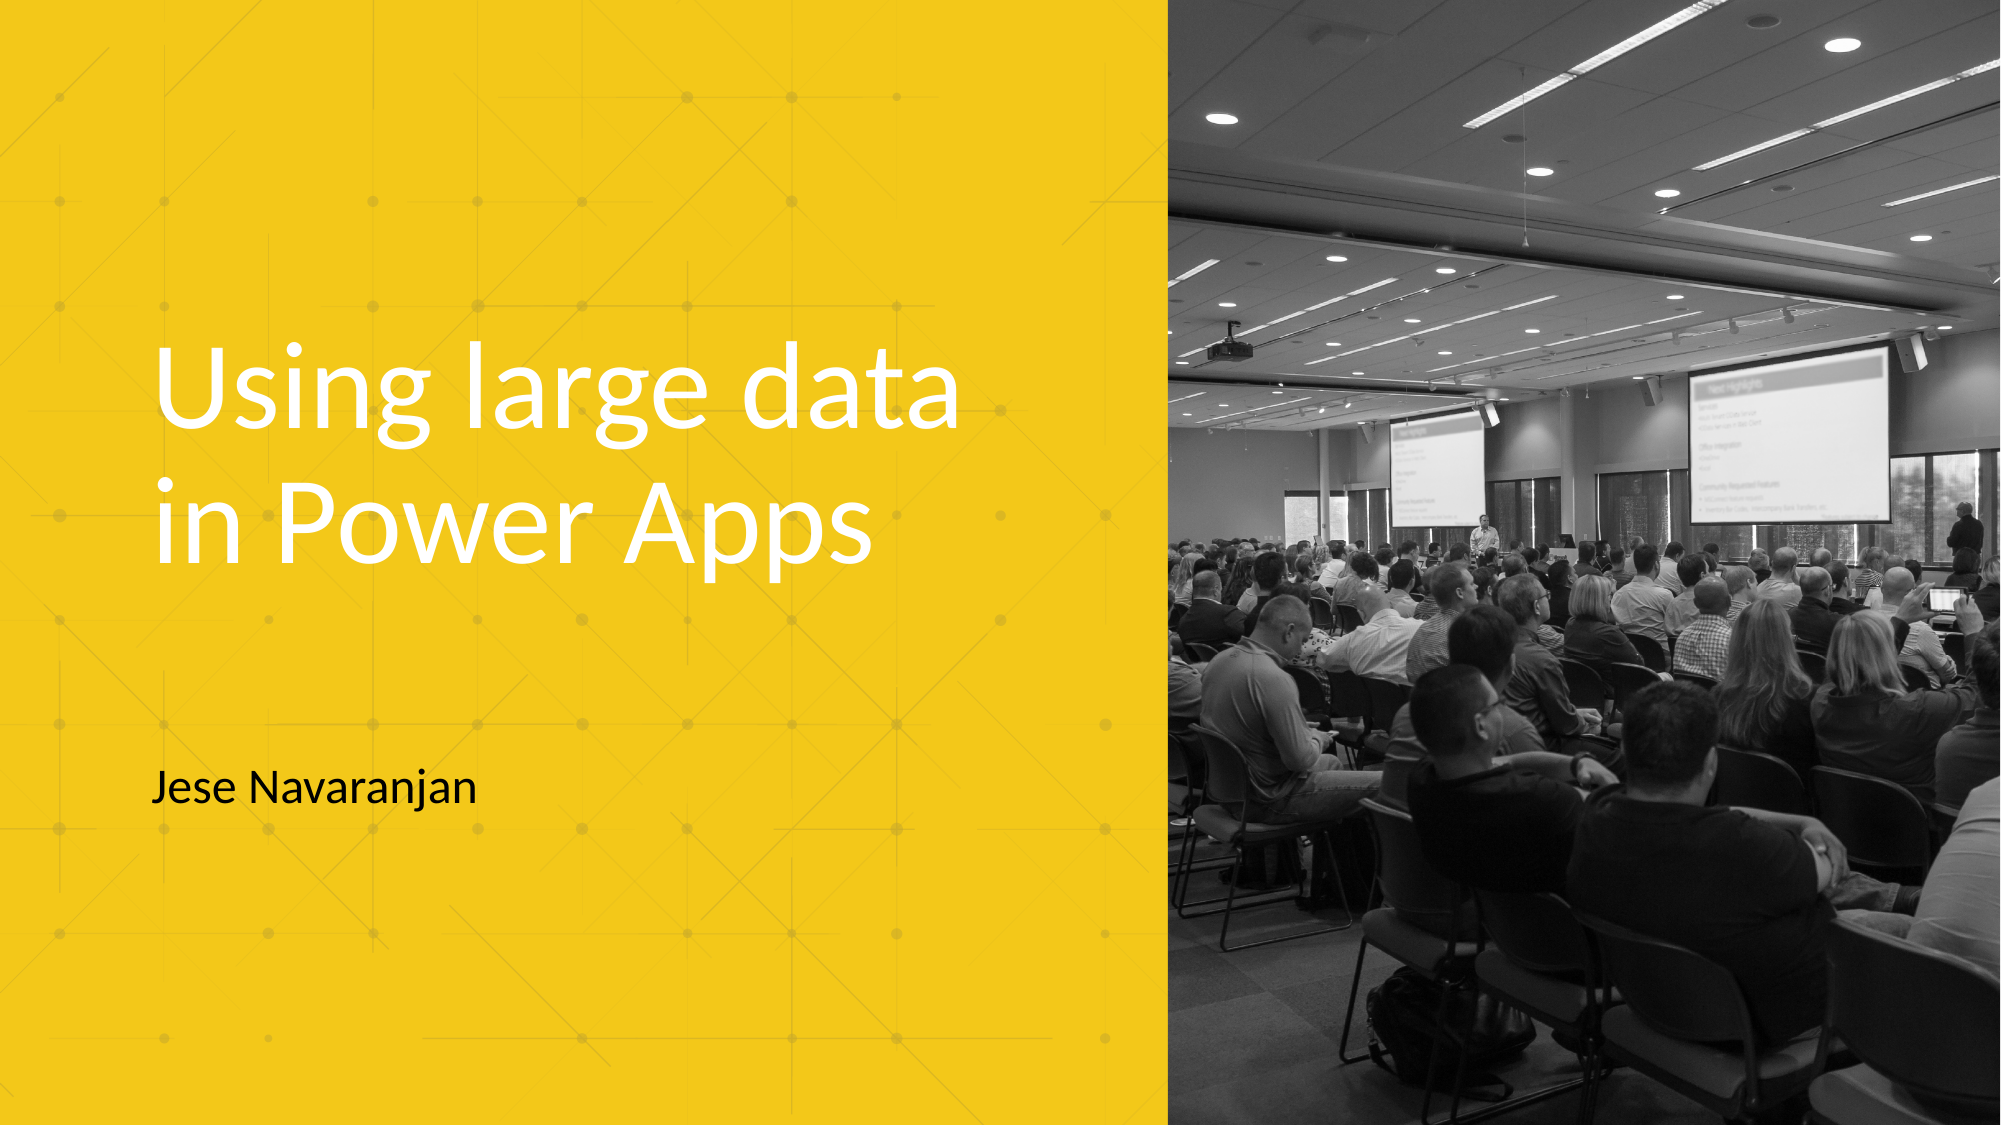

# Using large data in Power Apps
Jese Navaranjan